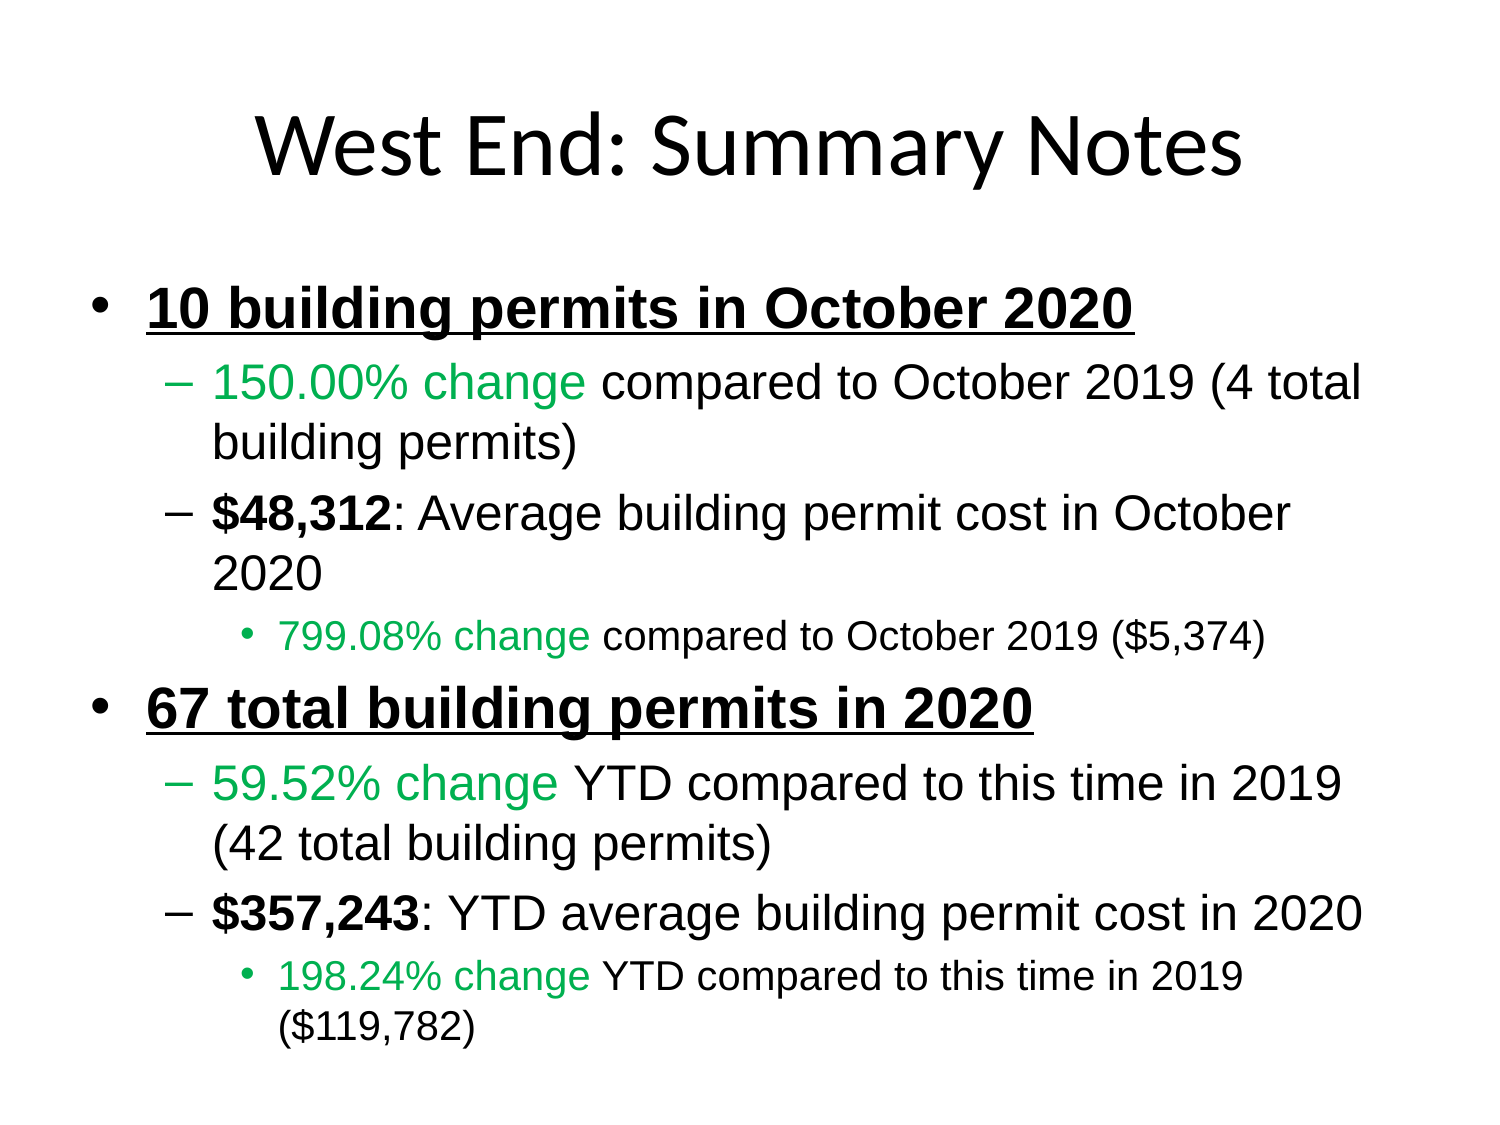

# West End: Summary Notes
10 building permits in October 2020
150.00% change compared to October 2019 (4 total building permits)
$48,312: Average building permit cost in October 2020
799.08% change compared to October 2019 ($5,374)
67 total building permits in 2020
59.52% change YTD compared to this time in 2019 (42 total building permits)
$357,243: YTD average building permit cost in 2020
198.24% change YTD compared to this time in 2019 ($119,782)